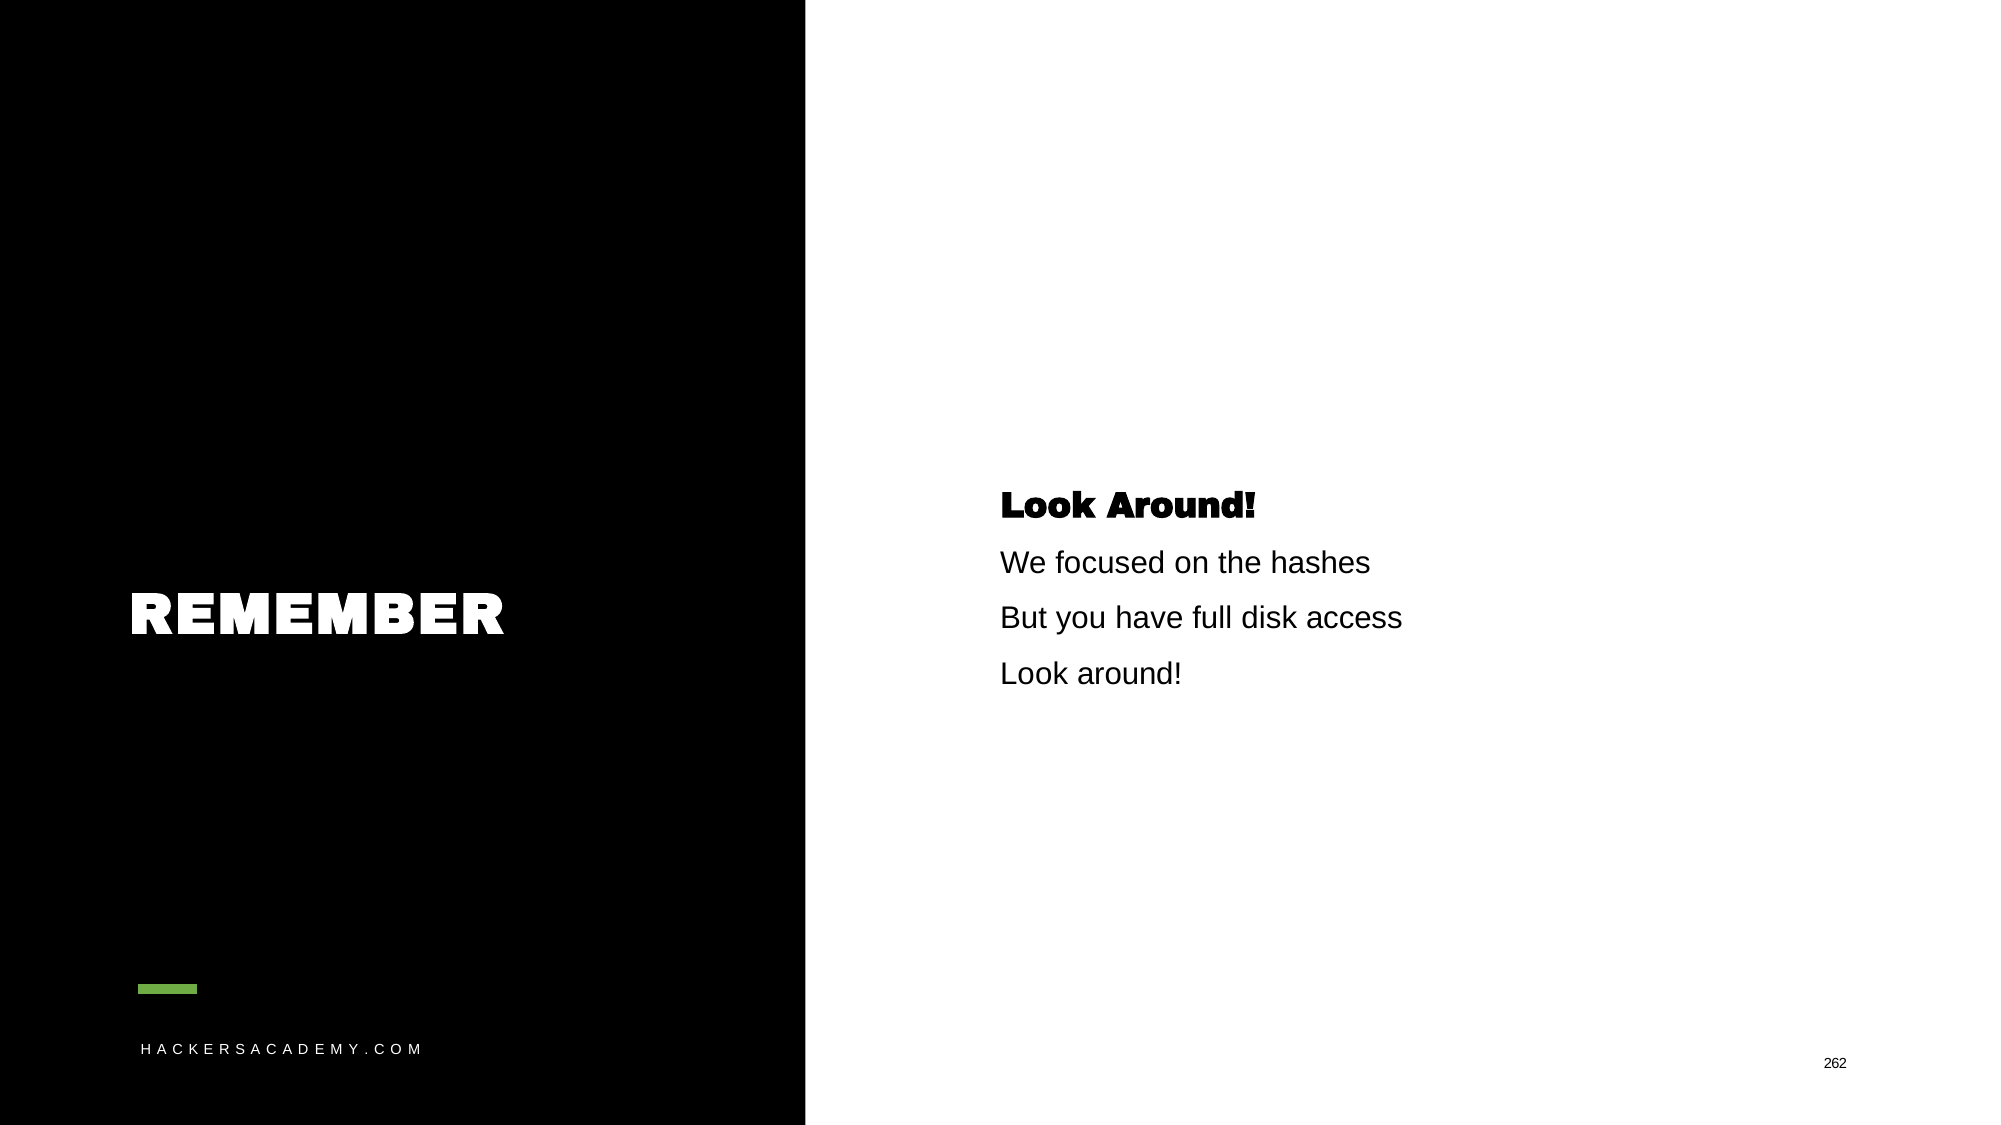

Look Around!
We focused on the hashes But you have full disk access Look around!
REMEMBER
H A C K E R S A C A D E M Y . C O M
262